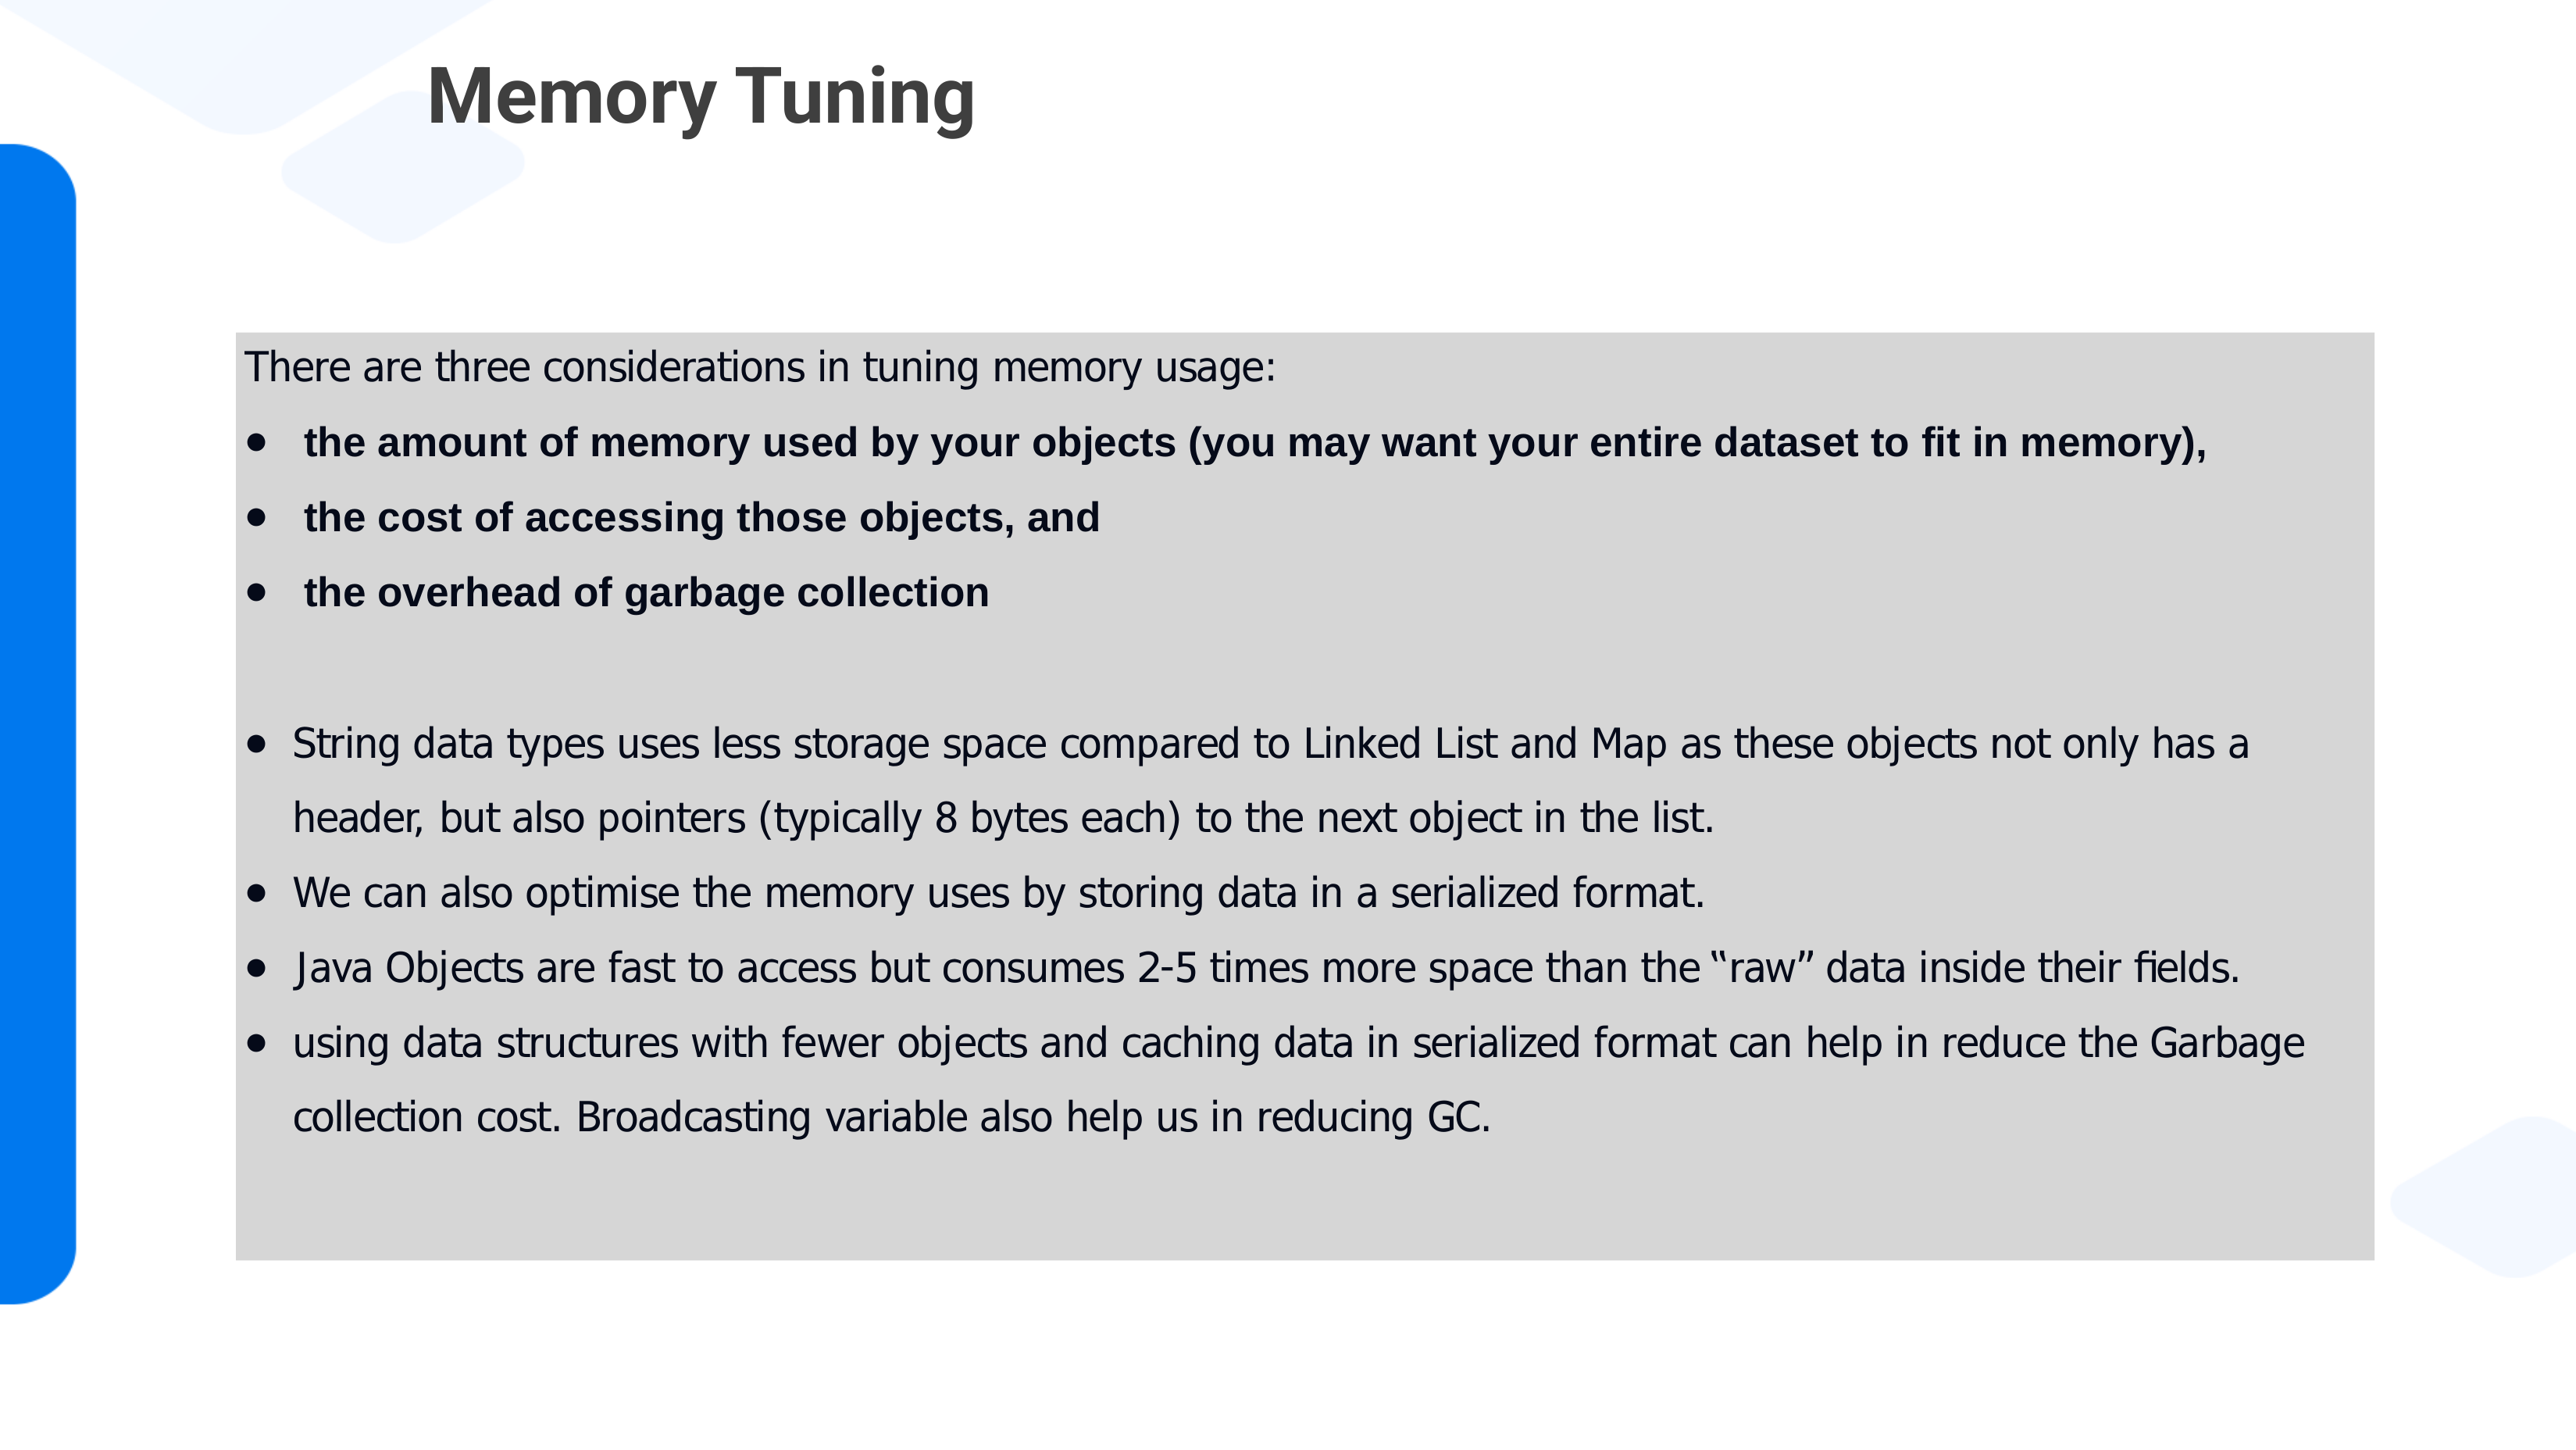

# Memory Tuning
There are three considerations in tuning memory usage:
the amount of memory used by your objects (you may want your entire dataset to fit in memory),
the cost of accessing those objects, and
the overhead of garbage collection

String data types uses less storage space compared to Linked List and Map as these objects not only has a header, but also pointers (typically 8 bytes each) to the next object in the list.
We can also optimise the memory uses by storing data in a serialized format.
Java Objects are fast to access but consumes 2-5 times more space than the “raw” data inside their fields.
using data structures with fewer objects and caching data in serialized format can help in reduce the Garbage collection cost. Broadcasting variable also help us in reducing GC.